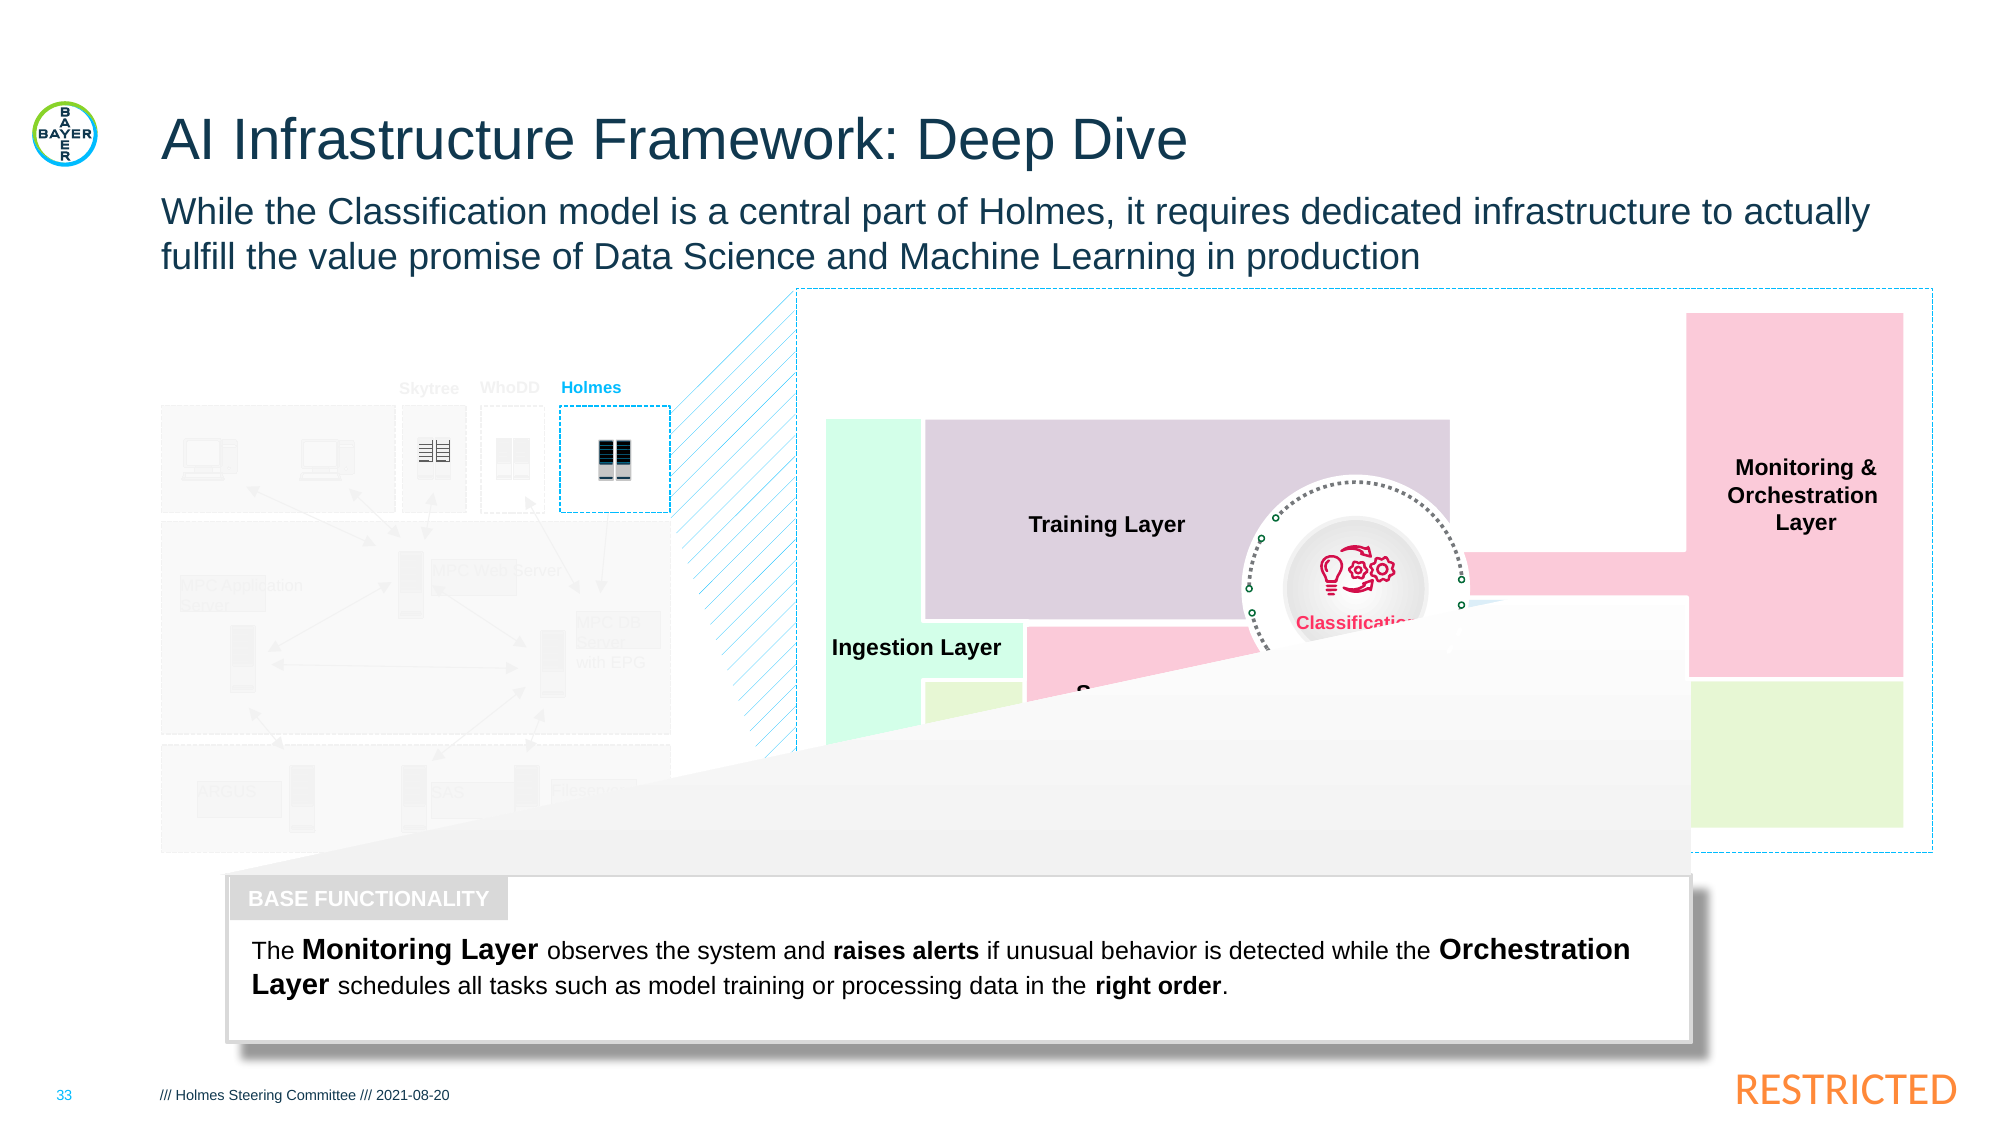

# AI Infrastructure Framework: Deep Dive
While the Classification model is a central part of Holmes, it requires dedicated infrastructure to actually fulfill the value promise of Data Science and Machine Learning in production

WhoDD
Holmes
Skytree

Monitoring & Orchestration
Layer

Training Layer

MPC Web Server

MPC Application
Server

Ingestion Layer

Classification
Model
MPC DB
Server
with EPG

Serving Layer
Transformation Layer

Storage Layer

Fileserver
ARGUS
SAS
BASE FUNCTIONALITY

The Monitoring Layer observes the system and raises alerts if unusual behavior is detected while the Orchestration Layer schedules all tasks such as model training or processing data in the right order.
33
/// Holmes Steering Committee /// 2021-08-20